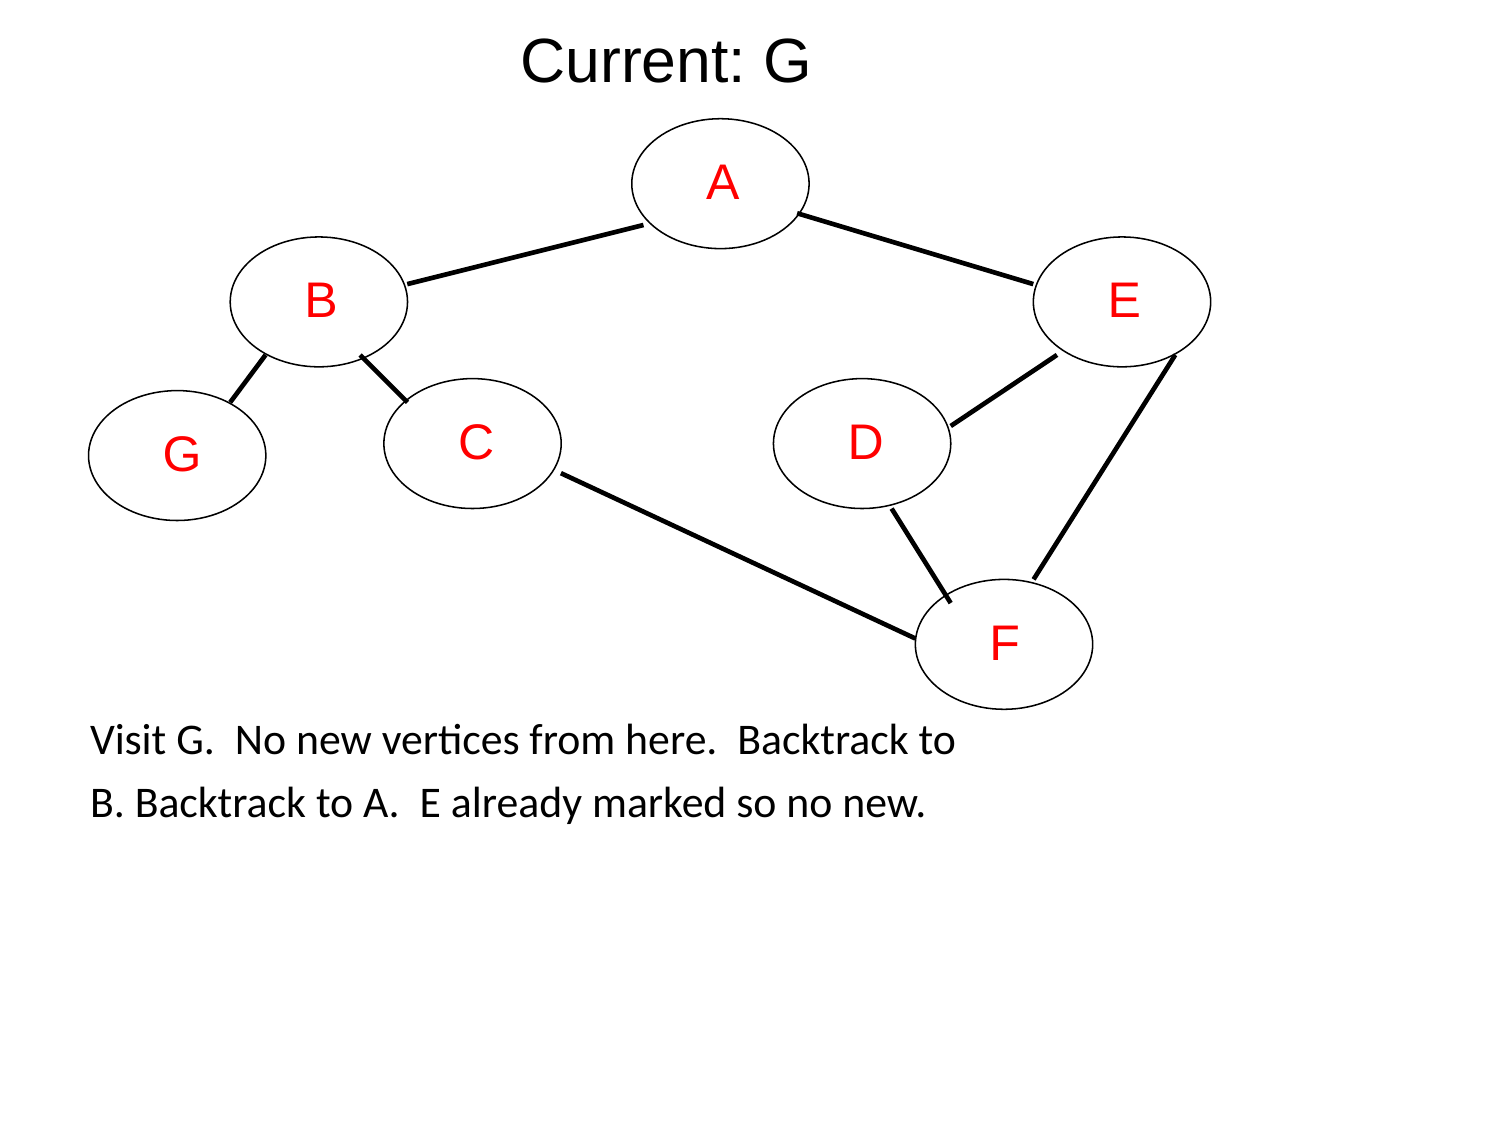

Current: G

A

B

E

C

D

G

F
Visit G.  No new vertices from here.  Backtrack to
B. Backtrack to A.  E already marked so no new.